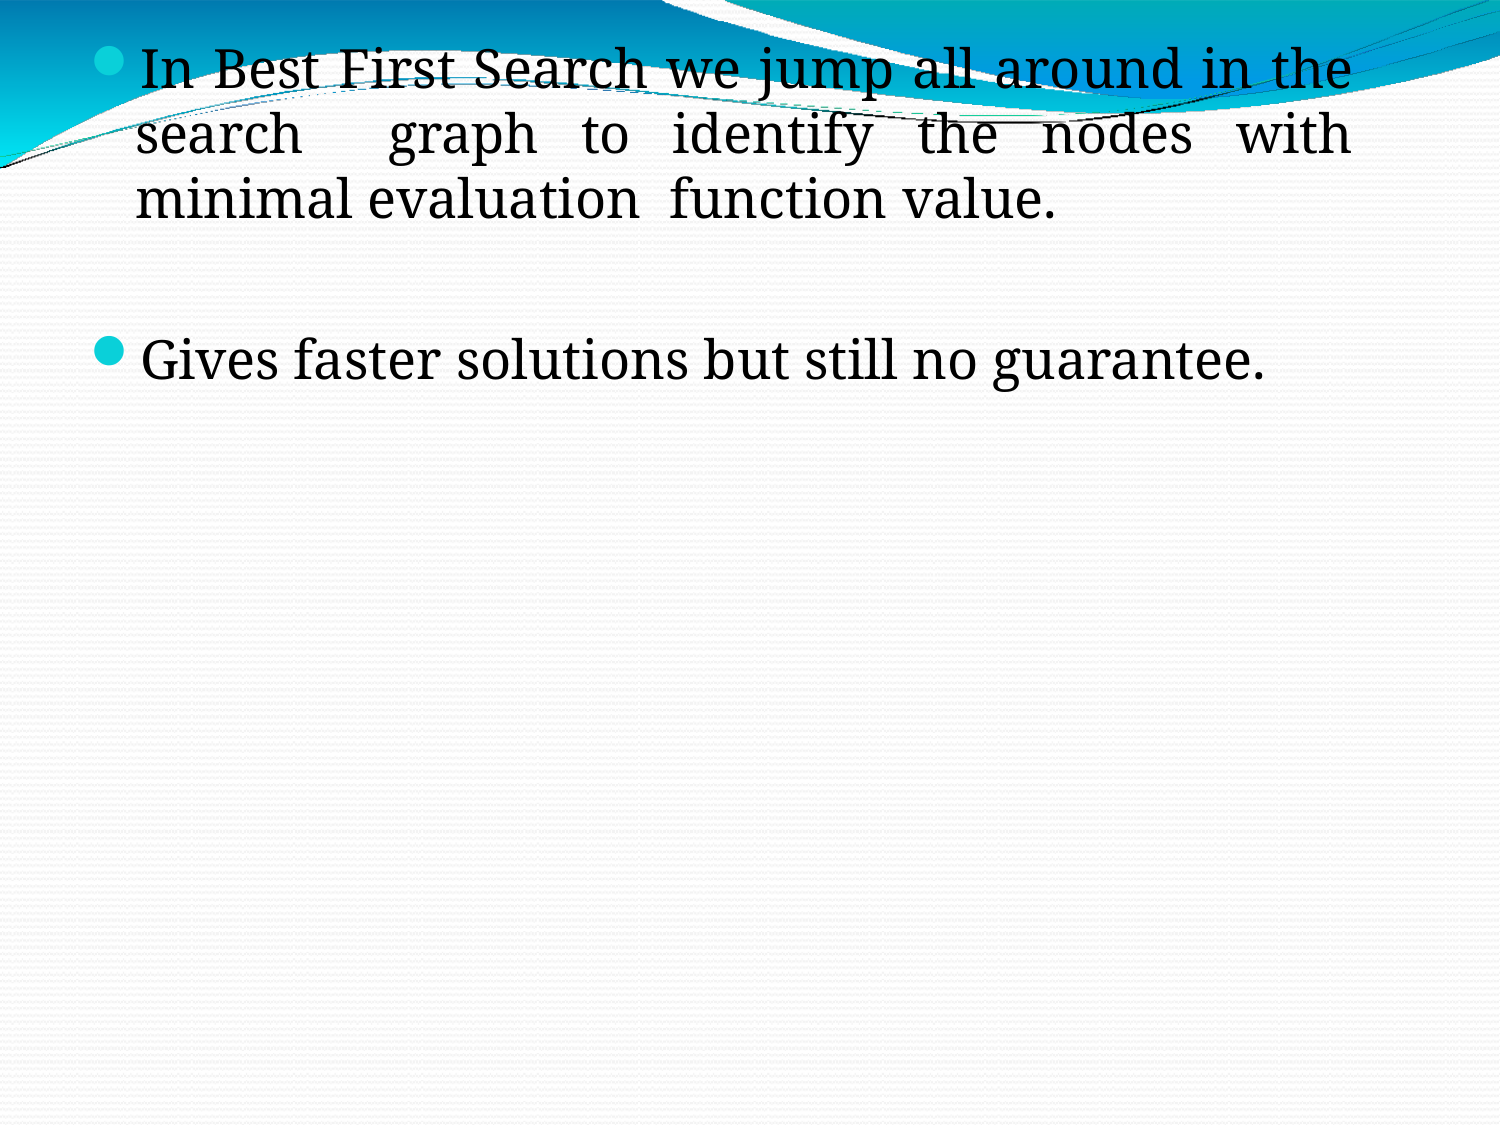

In Best First Search we jump all around in the search  graph to identify the nodes with minimal evaluation  function value.

Gives faster solutions but still no guarantee.